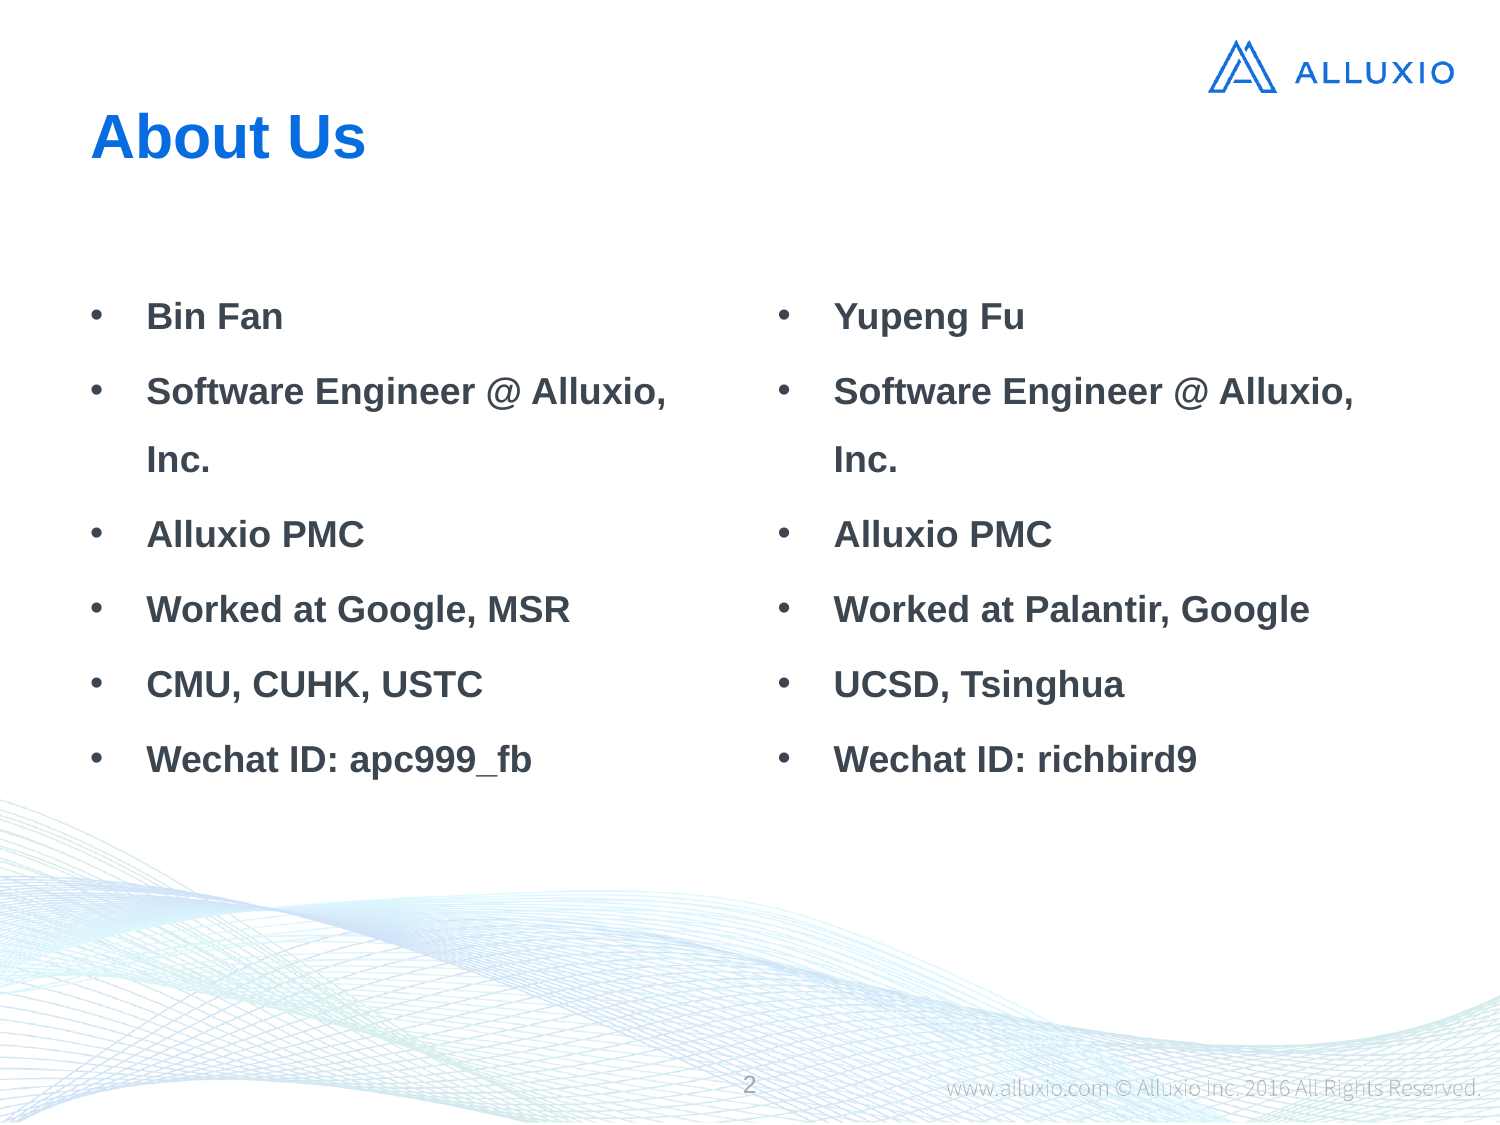

# About Us
Bin Fan
Software Engineer @ Alluxio, Inc.
Alluxio PMC
Worked at Google, MSR
CMU, CUHK, USTC
Wechat ID: apc999_fb
Yupeng Fu
Software Engineer @ Alluxio, Inc.
Alluxio PMC
Worked at Palantir, Google
UCSD, Tsinghua
Wechat ID: richbird9
2